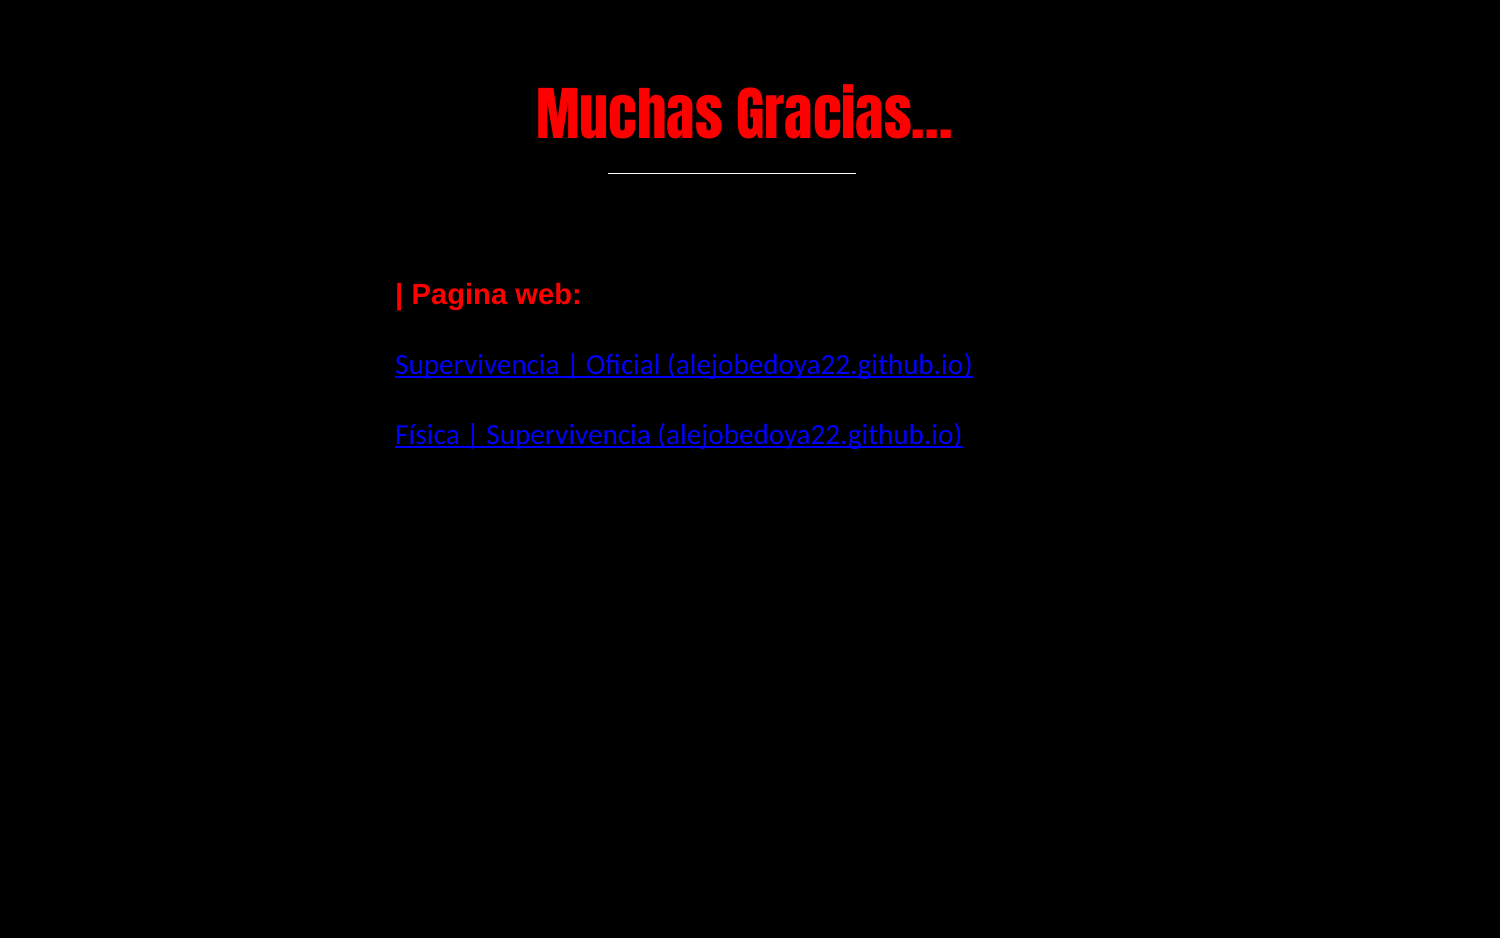

# Muchas Gracias…
| Pagina web:

Supervivencia | Oficial (alejobedoya22.github.io)

Física | Supervivencia (alejobedoya22.github.io)